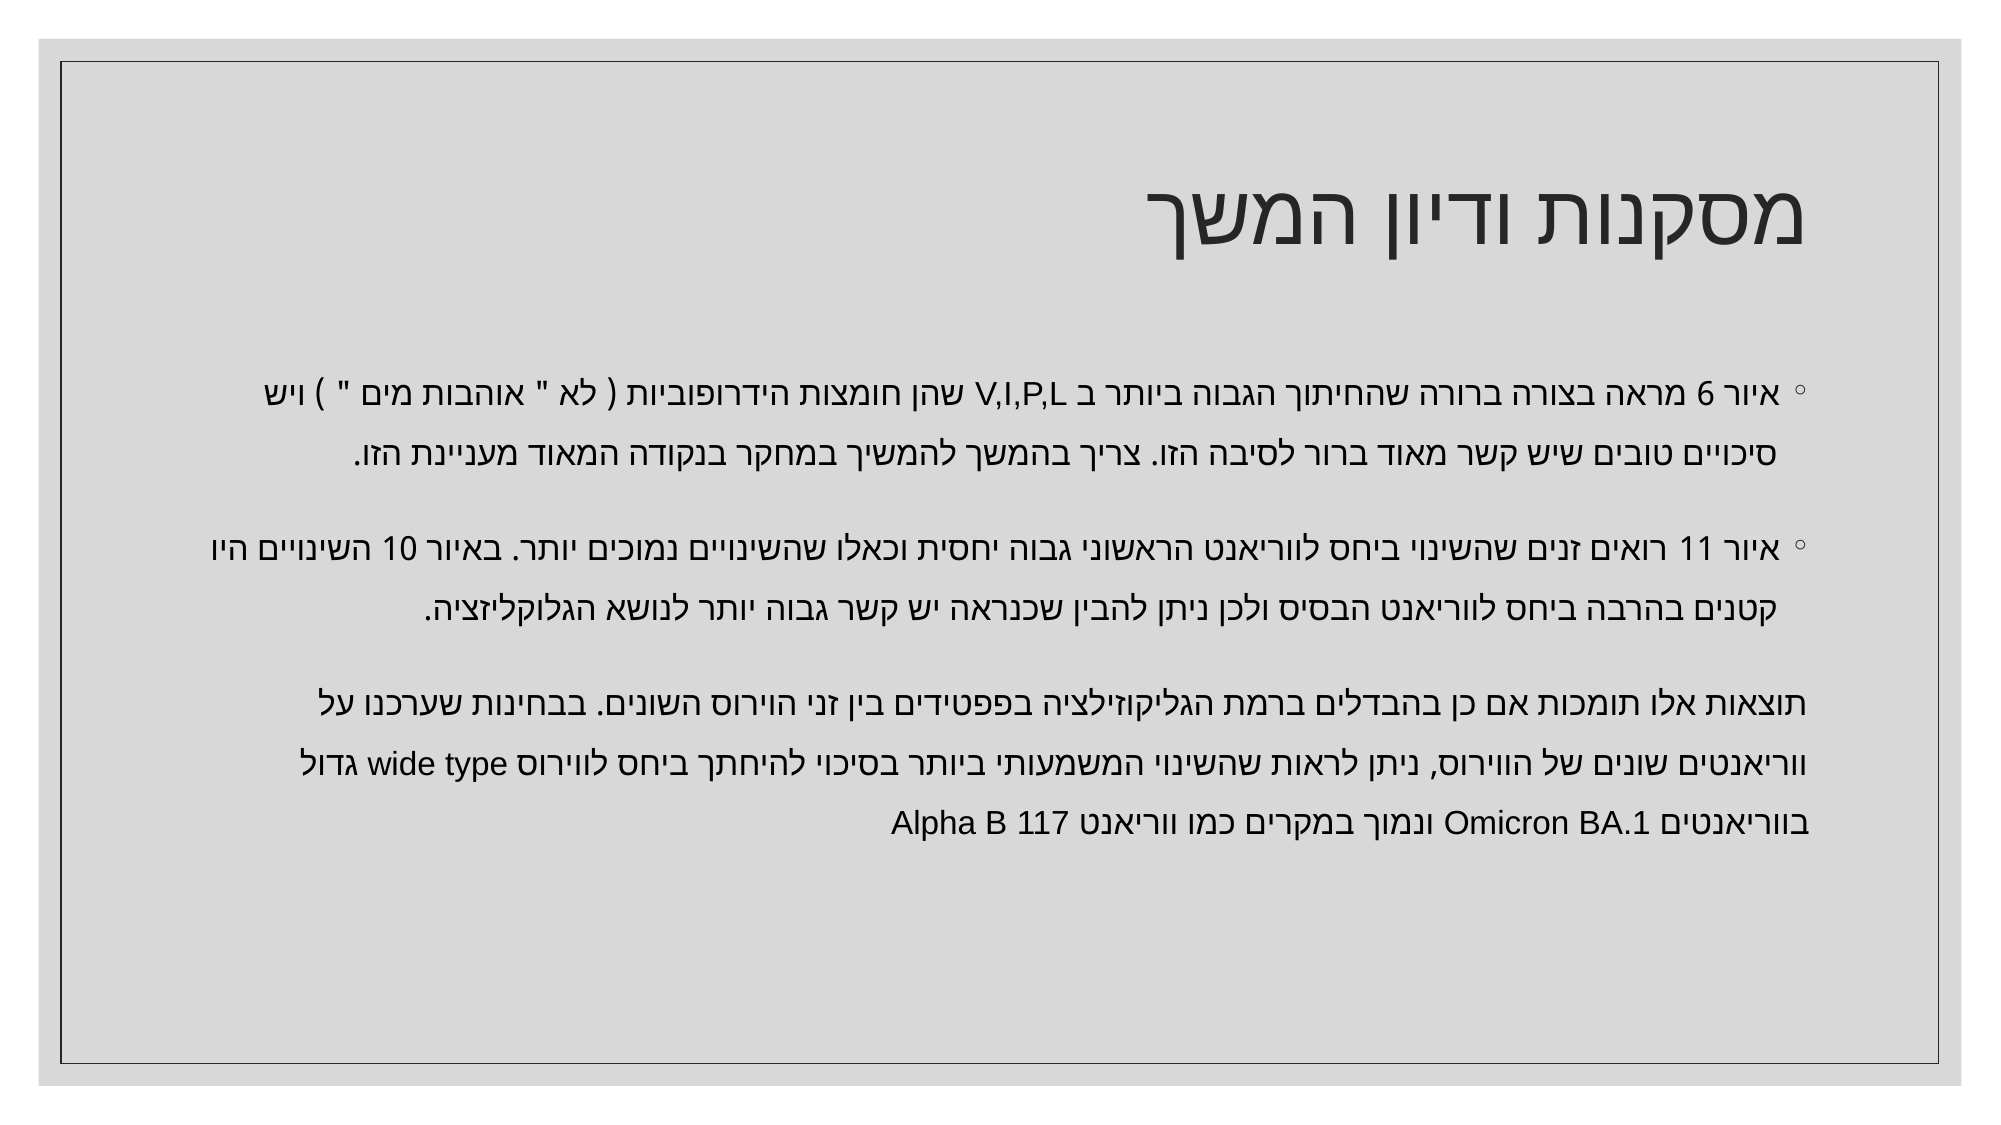

# מסקנות ודיון המשך
איור 6 מראה בצורה ברורה שהחיתוך הגבוה ביותר ב V,I,P,L שהן חומצות הידרופוביות ( לא " אוהבות מים " ) ויש סיכויים טובים שיש קשר מאוד ברור לסיבה הזו. צריך בהמשך להמשיך במחקר בנקודה המאוד מעניינת הזו.
איור 11 רואים זנים שהשינוי ביחס לווריאנט הראשוני גבוה יחסית וכאלו שהשינויים נמוכים יותר. באיור 10 השינויים היו קטנים בהרבה ביחס לווריאנט הבסיס ולכן ניתן להבין שכנראה יש קשר גבוה יותר לנושא הגלוקליזציה.
תוצאות אלו תומכות אם כן בהבדלים ברמת הגליקוזילציה בפפטידים בין זני הוירוס השונים. בבחינות שערכנו על ווריאנטים שונים של הווירוס, ניתן לראות שהשינוי המשמעותי ביותר בסיכוי להיחתך ביחס לווירוס wide type גדול בווריאנטים Omicron BA.1 ונמוך במקרים כמו ווריאנט Alpha B 117